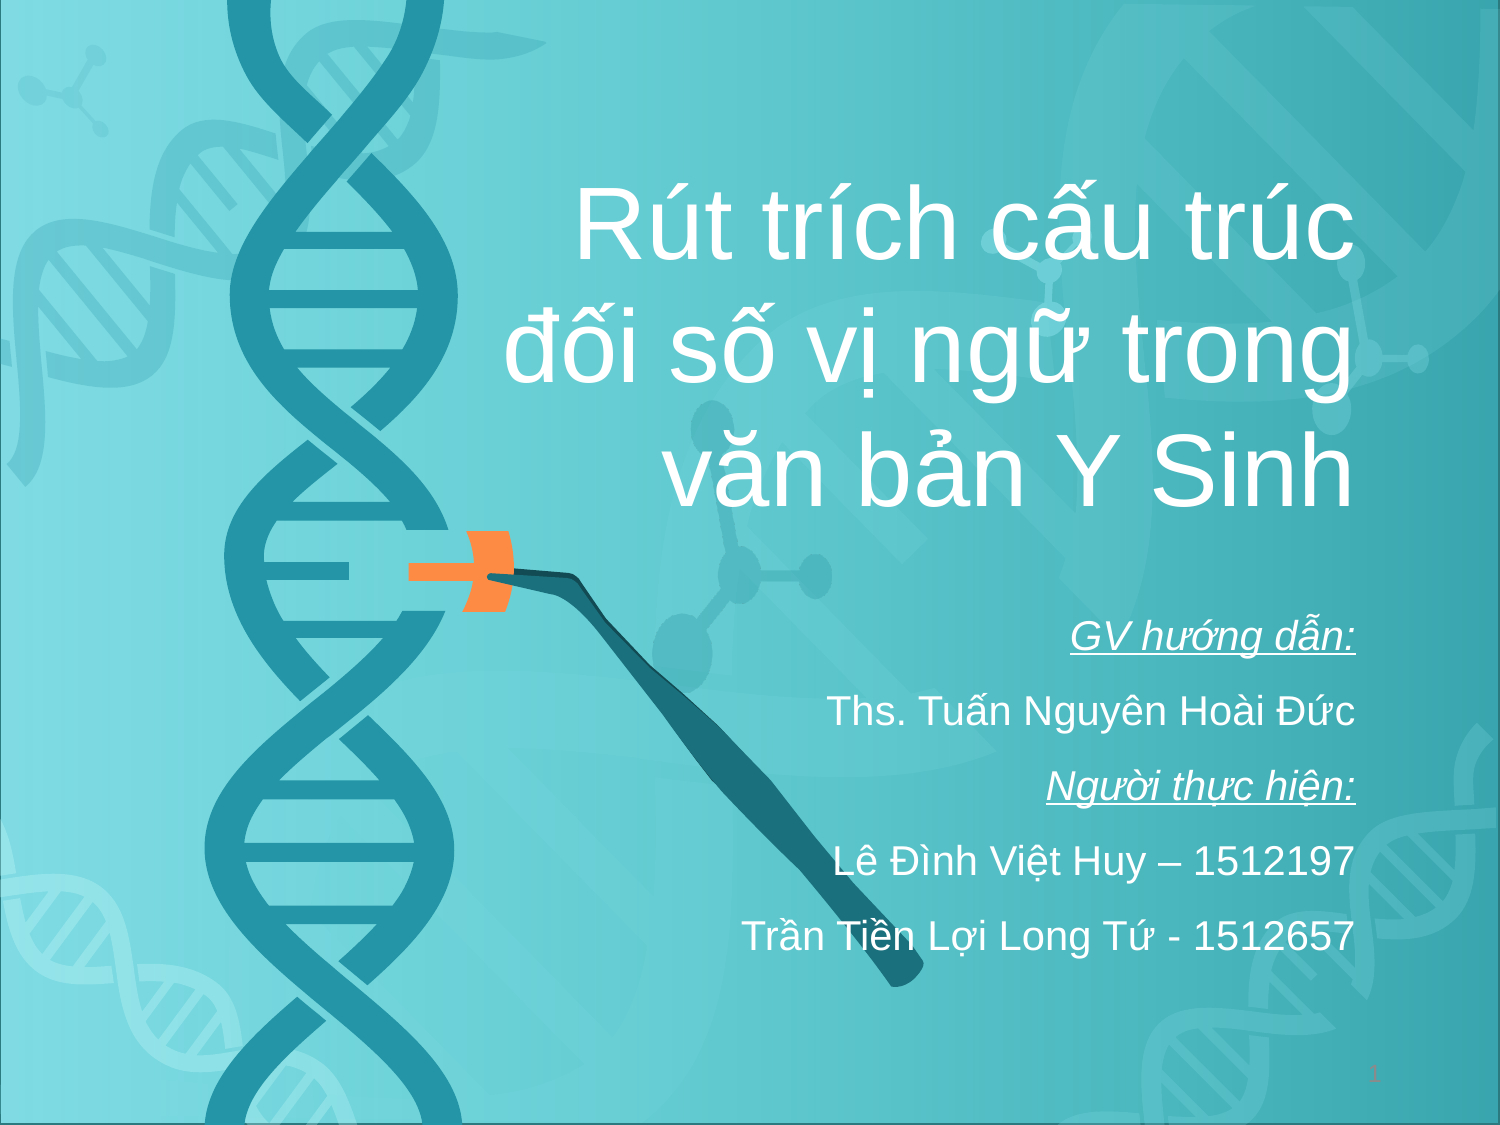

Rút trích cấu trúc đối số vị ngữ trong văn bản Y Sinh

GV hướng dẫn:
Ths. Tuấn Nguyên Hoài Đức
Người thực hiện:
Lê Đình Việt Huy – 1512197
Trần Tiền Lợi Long Tứ - 1512657

1